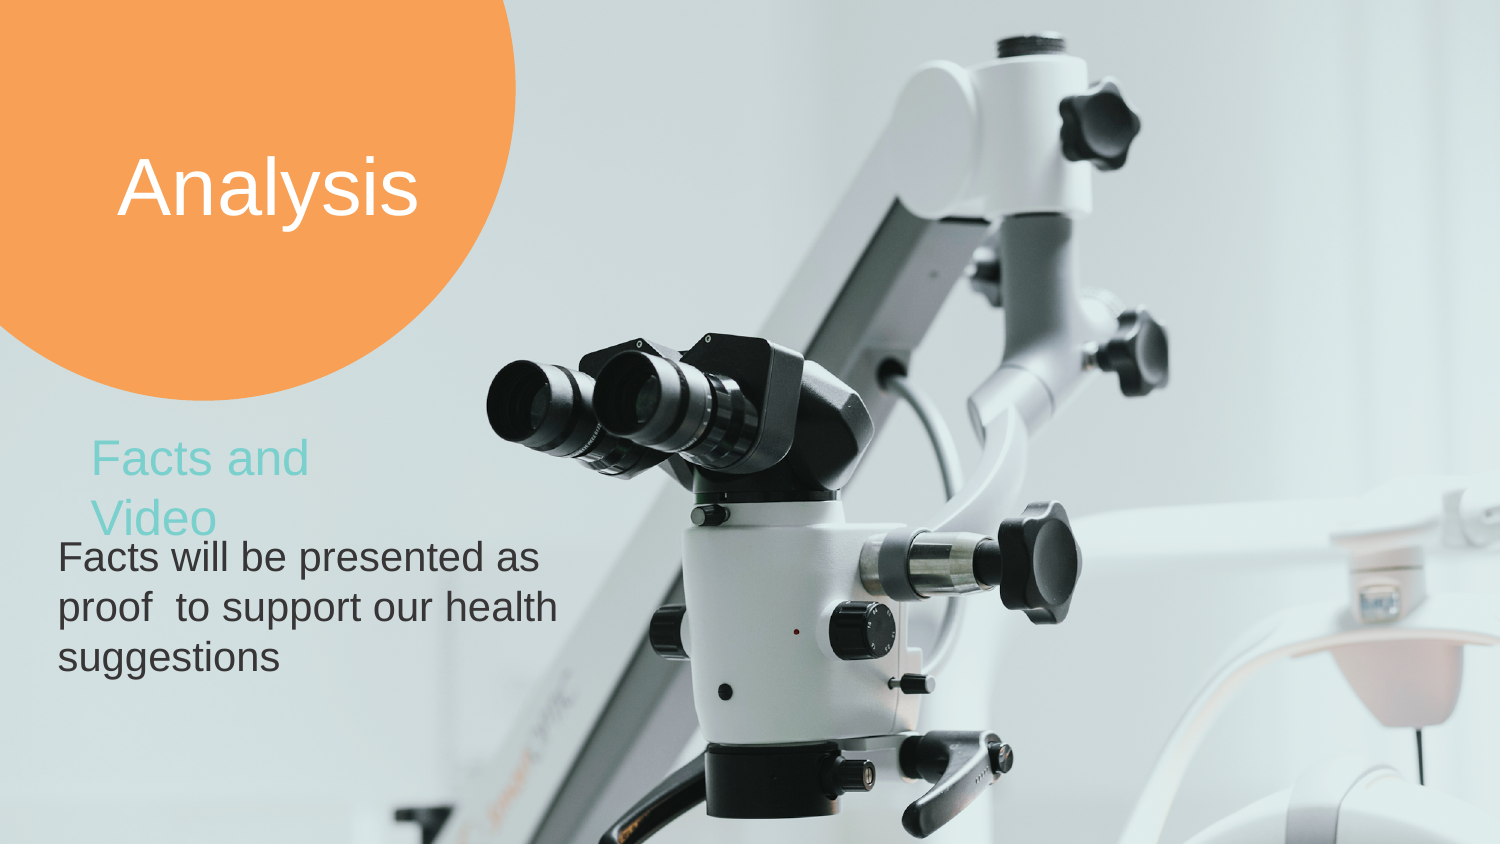

# Analysis
Facts and Video
Facts will be presented as proof  to support our health suggestions